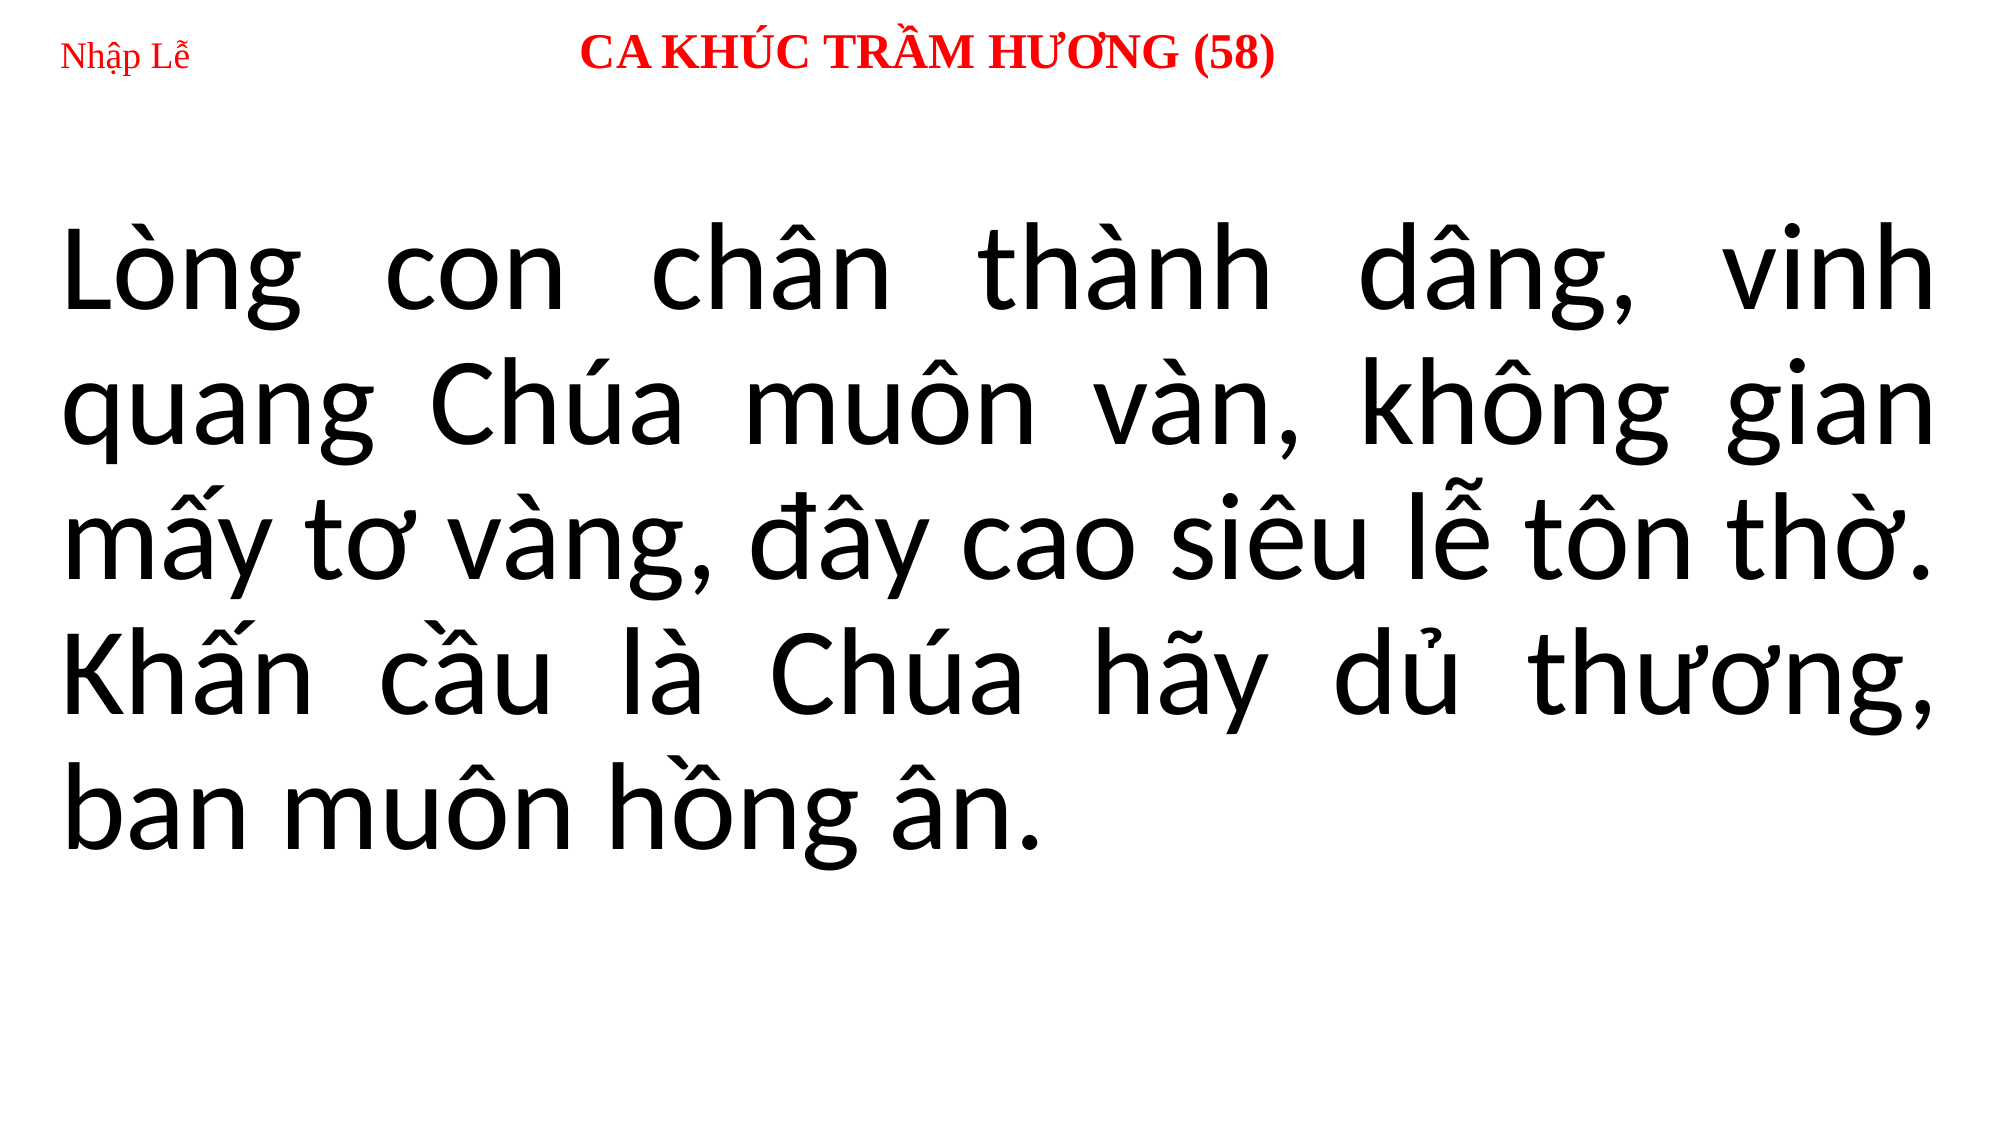

# Nhập Lễ                                         CA KHÚC TRẦM HƯƠNG (58)
Lòng con chân thành dâng, vinh quang Chúa muôn vàn, không gian mấy tơ vàng, đây cao siêu lễ tôn thờ. Khấn cầu là Chúa hãy dủ thương, ban muôn hồng ân.